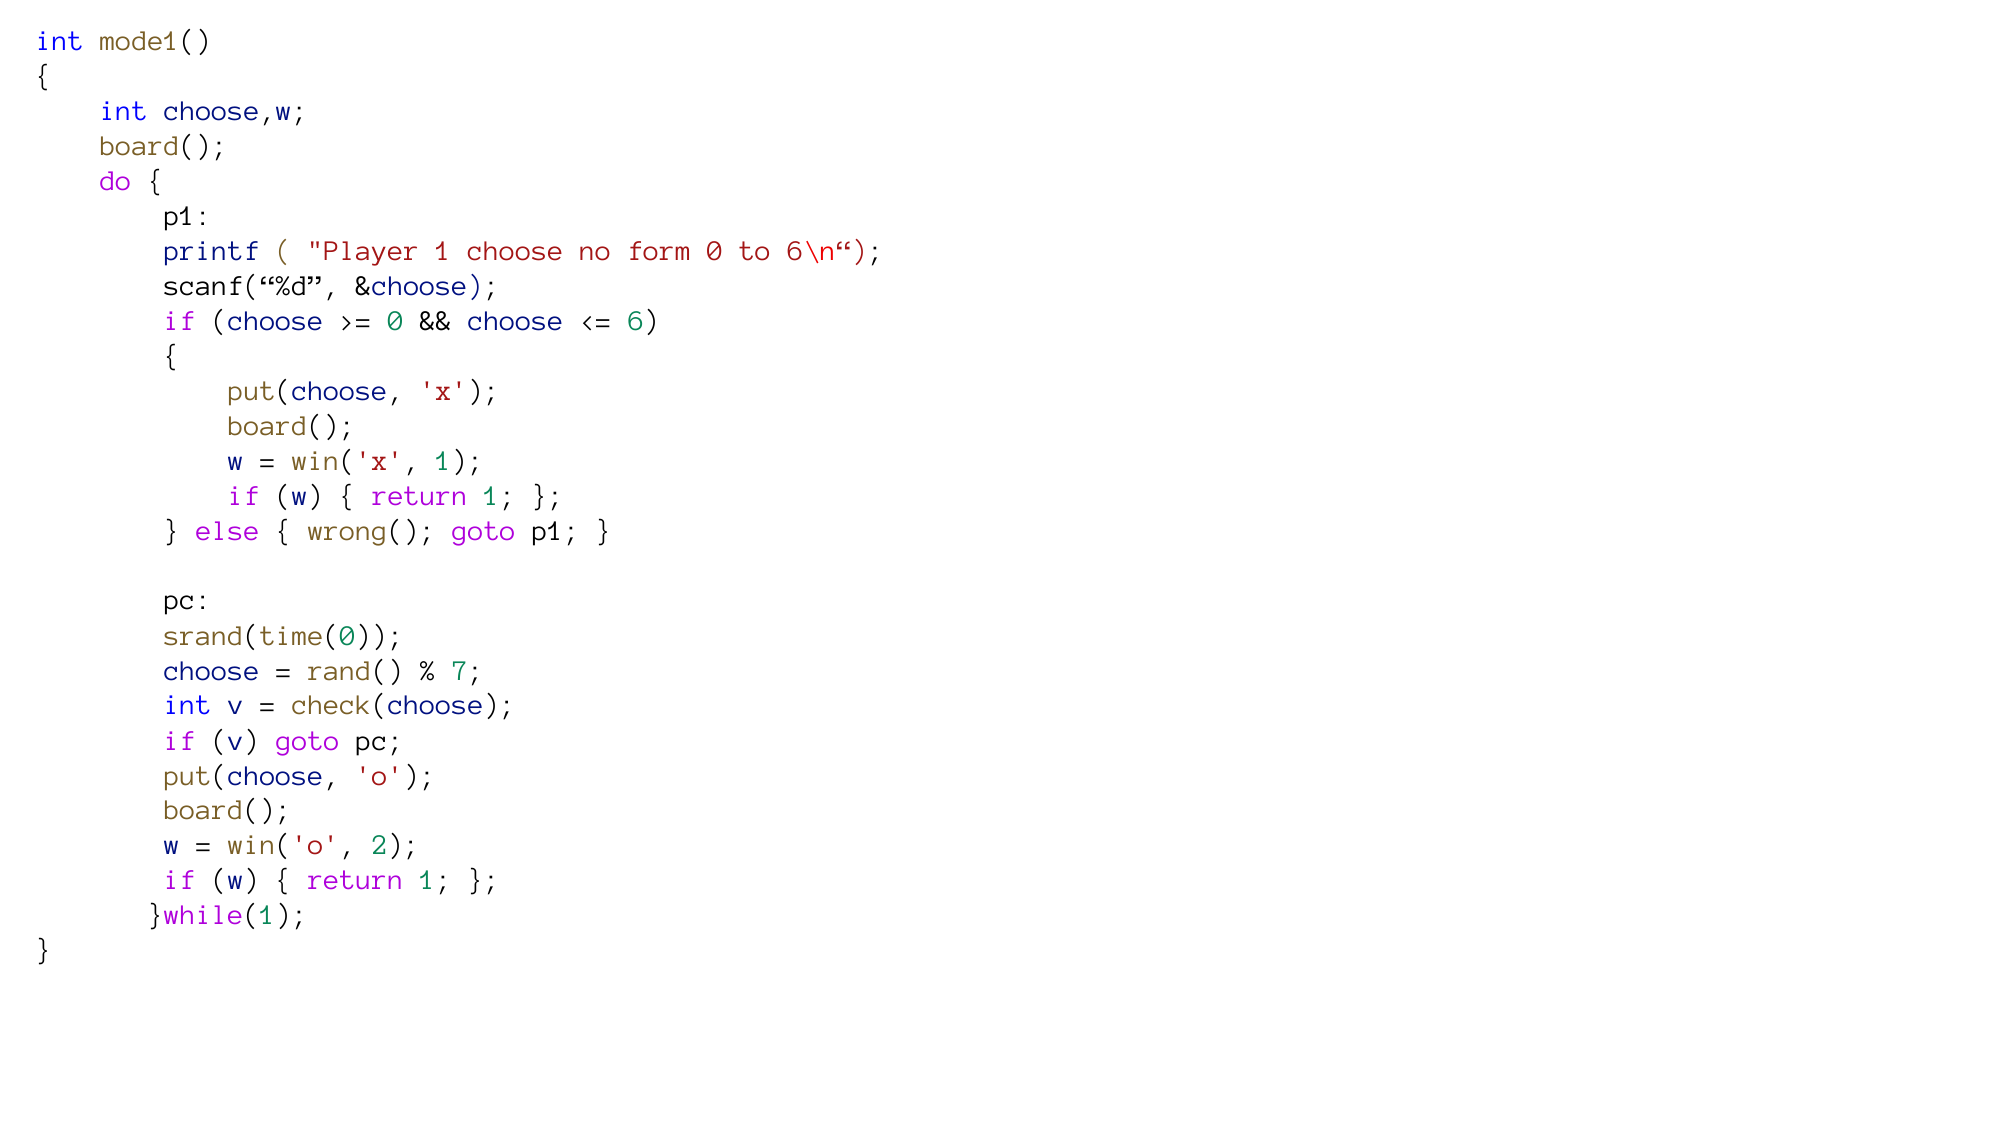

int mode1()
{
    int choose,w;
    board();
    do {
        p1:
        printf ( "Player 1 choose no form 0 to 6\n“);
        scanf(“%d”, &choose);
        if (choose >= 0 && choose <= 6)
        {
            put(choose, 'x');
            board();
            w = win('x', 1);
            if (w) { return 1; };
        } else { wrong(); goto p1; }
        pc:
        srand(time(0));
        choose = rand() % 7;
        int v = check(choose);
        if (v) goto pc;
        put(choose, 'o');
        board();
        w = win('o', 2);
        if (w) { return 1; };
       }while(1);
}